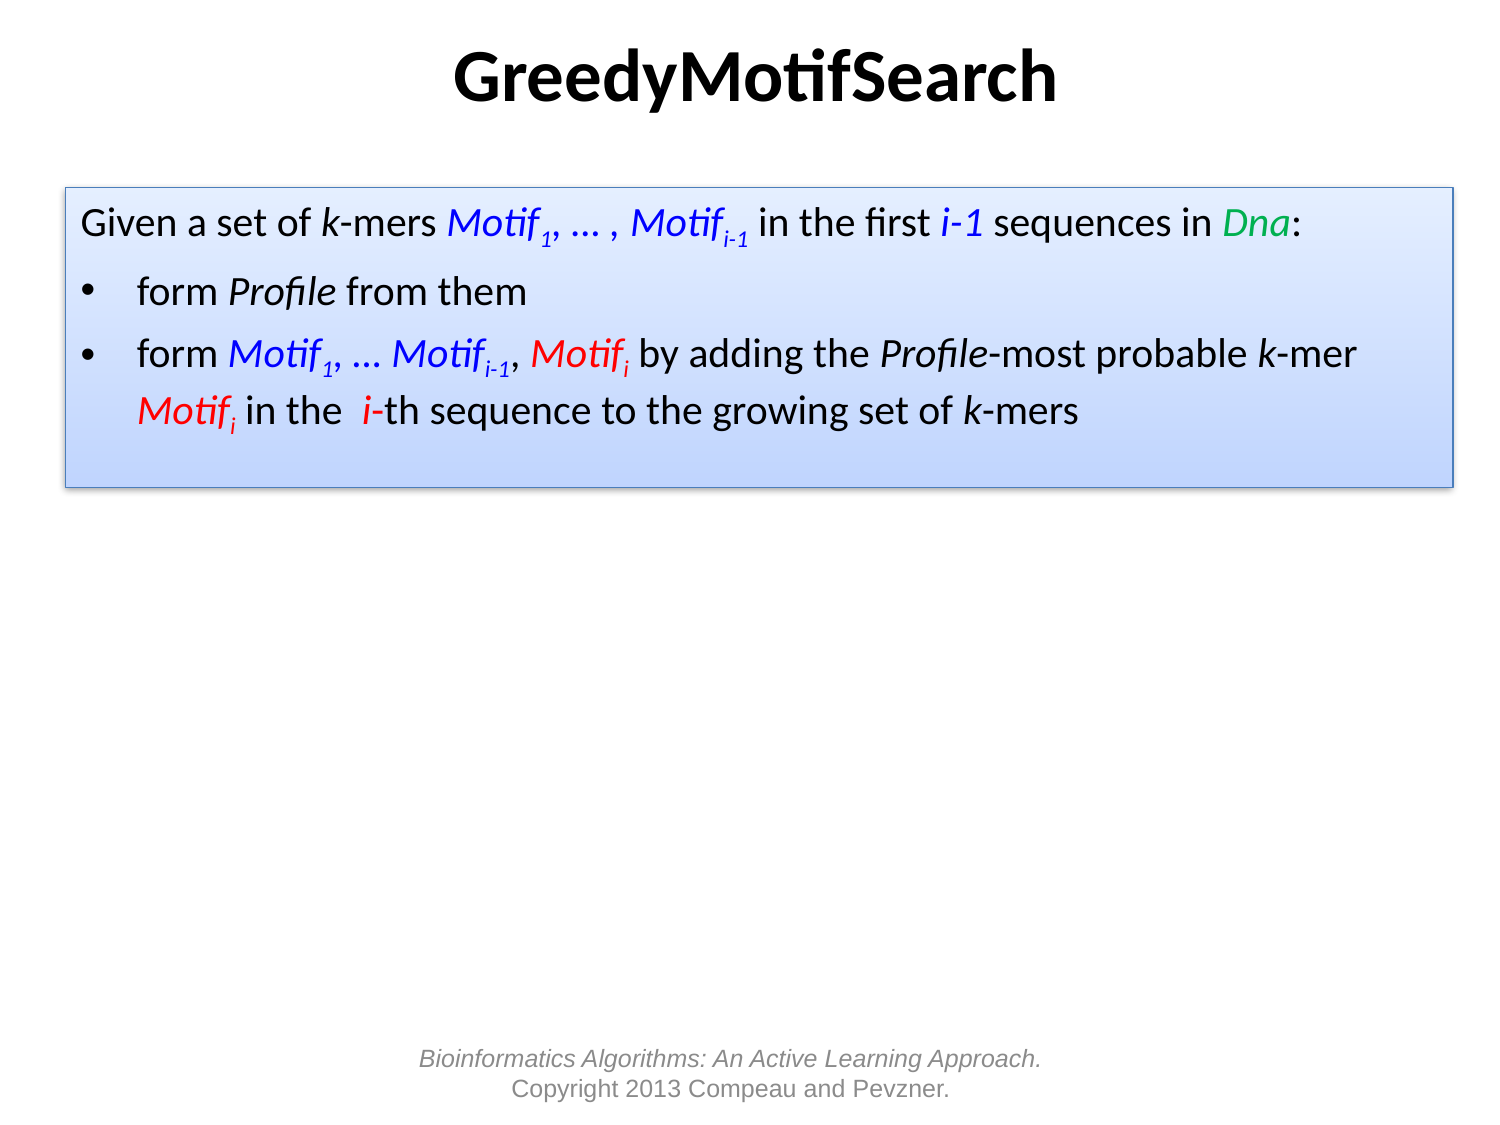

# GreedyMotifSearch
Given a set of k-mers Motif1, … , Motifi-1 in the first i-1 sequences in Dna:
form Profile from them
form Motif1, … Motifi-1, Motifi by adding the Profile-most probable k-mer Motifi in the  i-th sequence to the growing set of k-mers

Bioinformatics Algorithms: An Active Learning Approach.
Copyright 2013 Compeau and Pevzner.